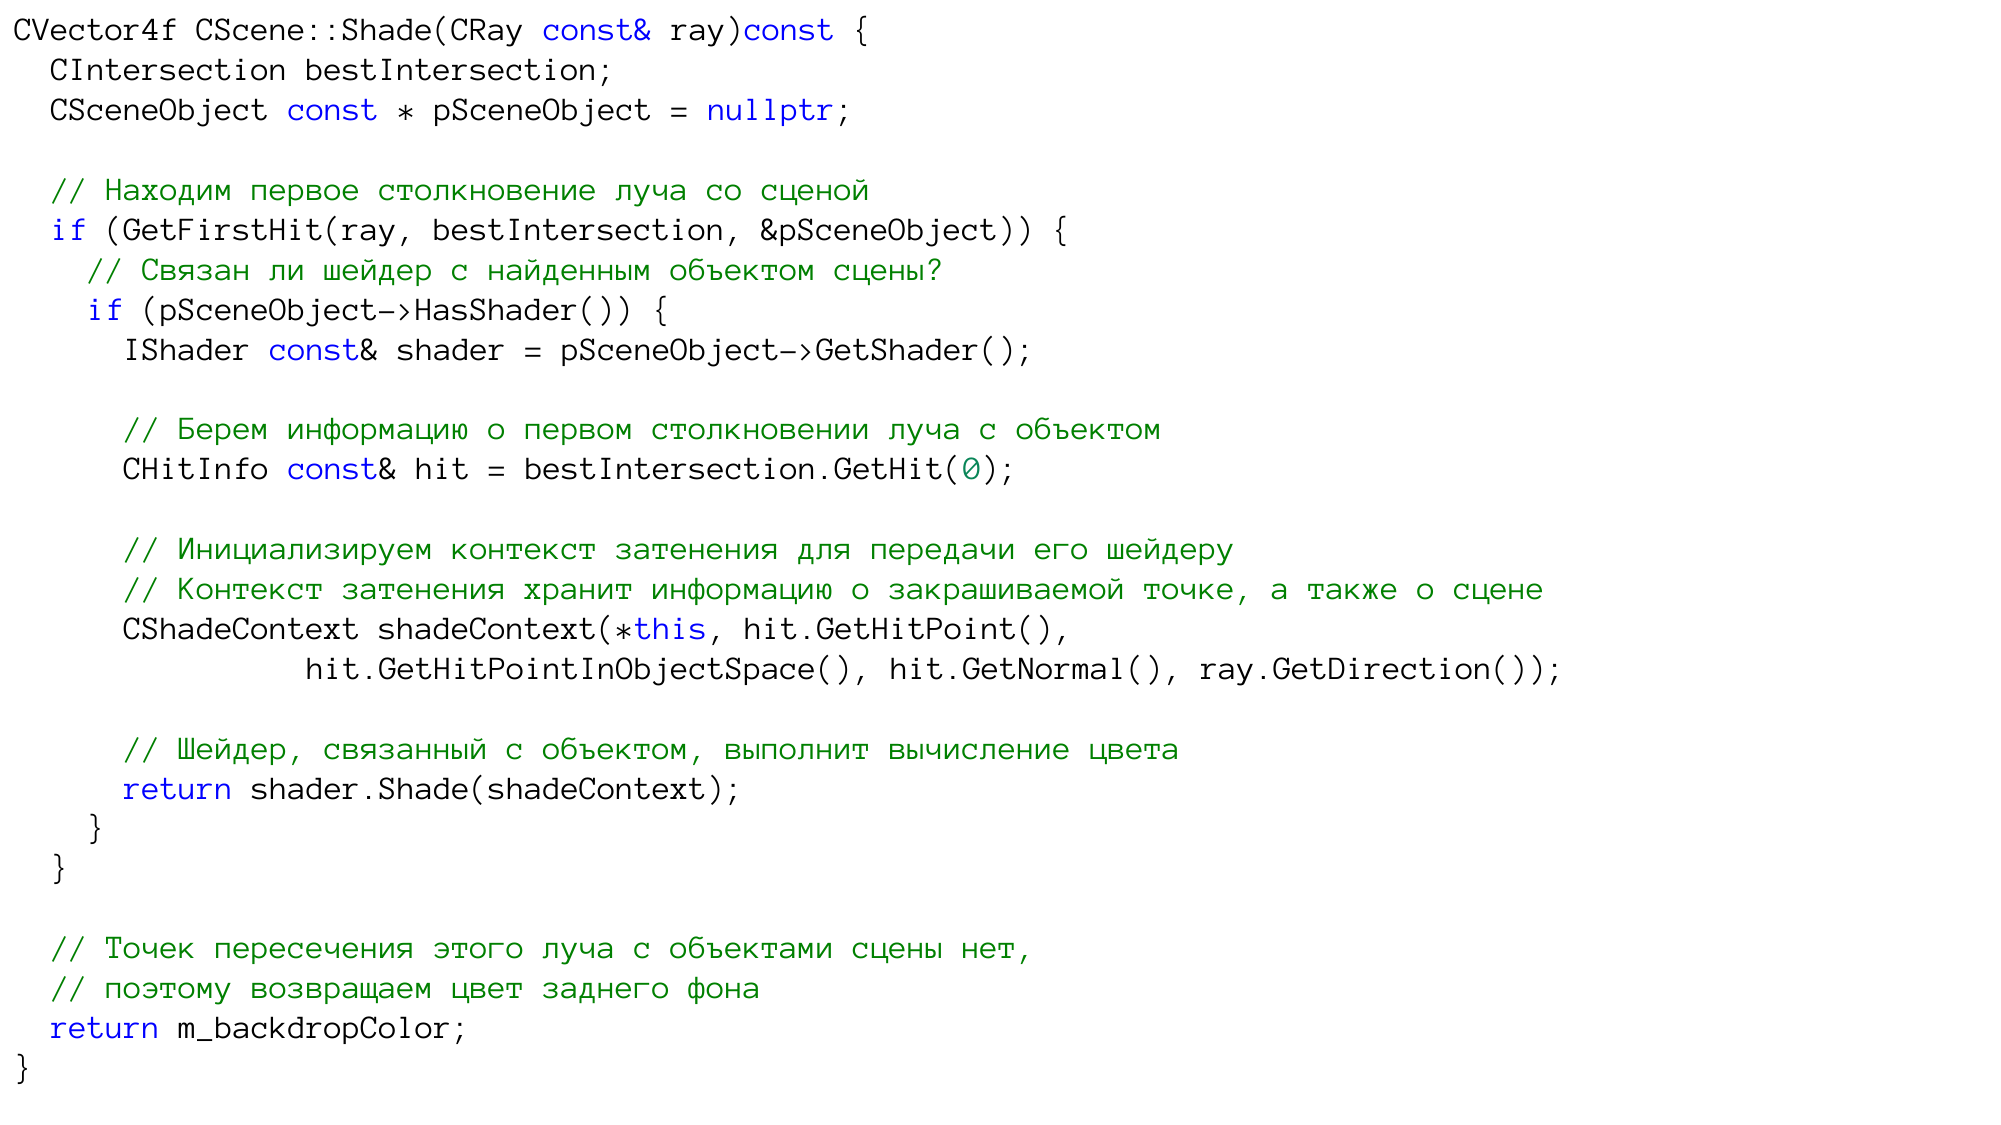

CVector4f CScene::Shade(CRay const& ray)const {
  CIntersection bestIntersection;
  CSceneObject const * pSceneObject = nullptr;
  // Находим первое столкновение луча со сценой
  if (GetFirstHit(ray, bestIntersection, &pSceneObject)) {
    // Связан ли шейдер с найденным объектом сцены?
    if (pSceneObject->HasShader()) {
      IShader const& shader = pSceneObject->GetShader();
      // Берем информацию о первом столкновении луча с объектом
      CHitInfo const& hit = bestIntersection.GetHit(0);
      // Инициализируем контекст затенения для передачи его шейдеру
      // Контекст затенения хранит информацию о закрашиваемой точке, а также о сцене
      CShadeContext shadeContext(*this, hit.GetHitPoint(),
                hit.GetHitPointInObjectSpace(), hit.GetNormal(), ray.GetDirection());
      // Шейдер, связанный с объектом, выполнит вычисление цвета
      return shader.Shade(shadeContext);
    }
  }
  // Точек пересечения этого луча с объектами сцены нет,
  // поэтому возвращаем цвет заднего фона
  return m_backdropColor;
}